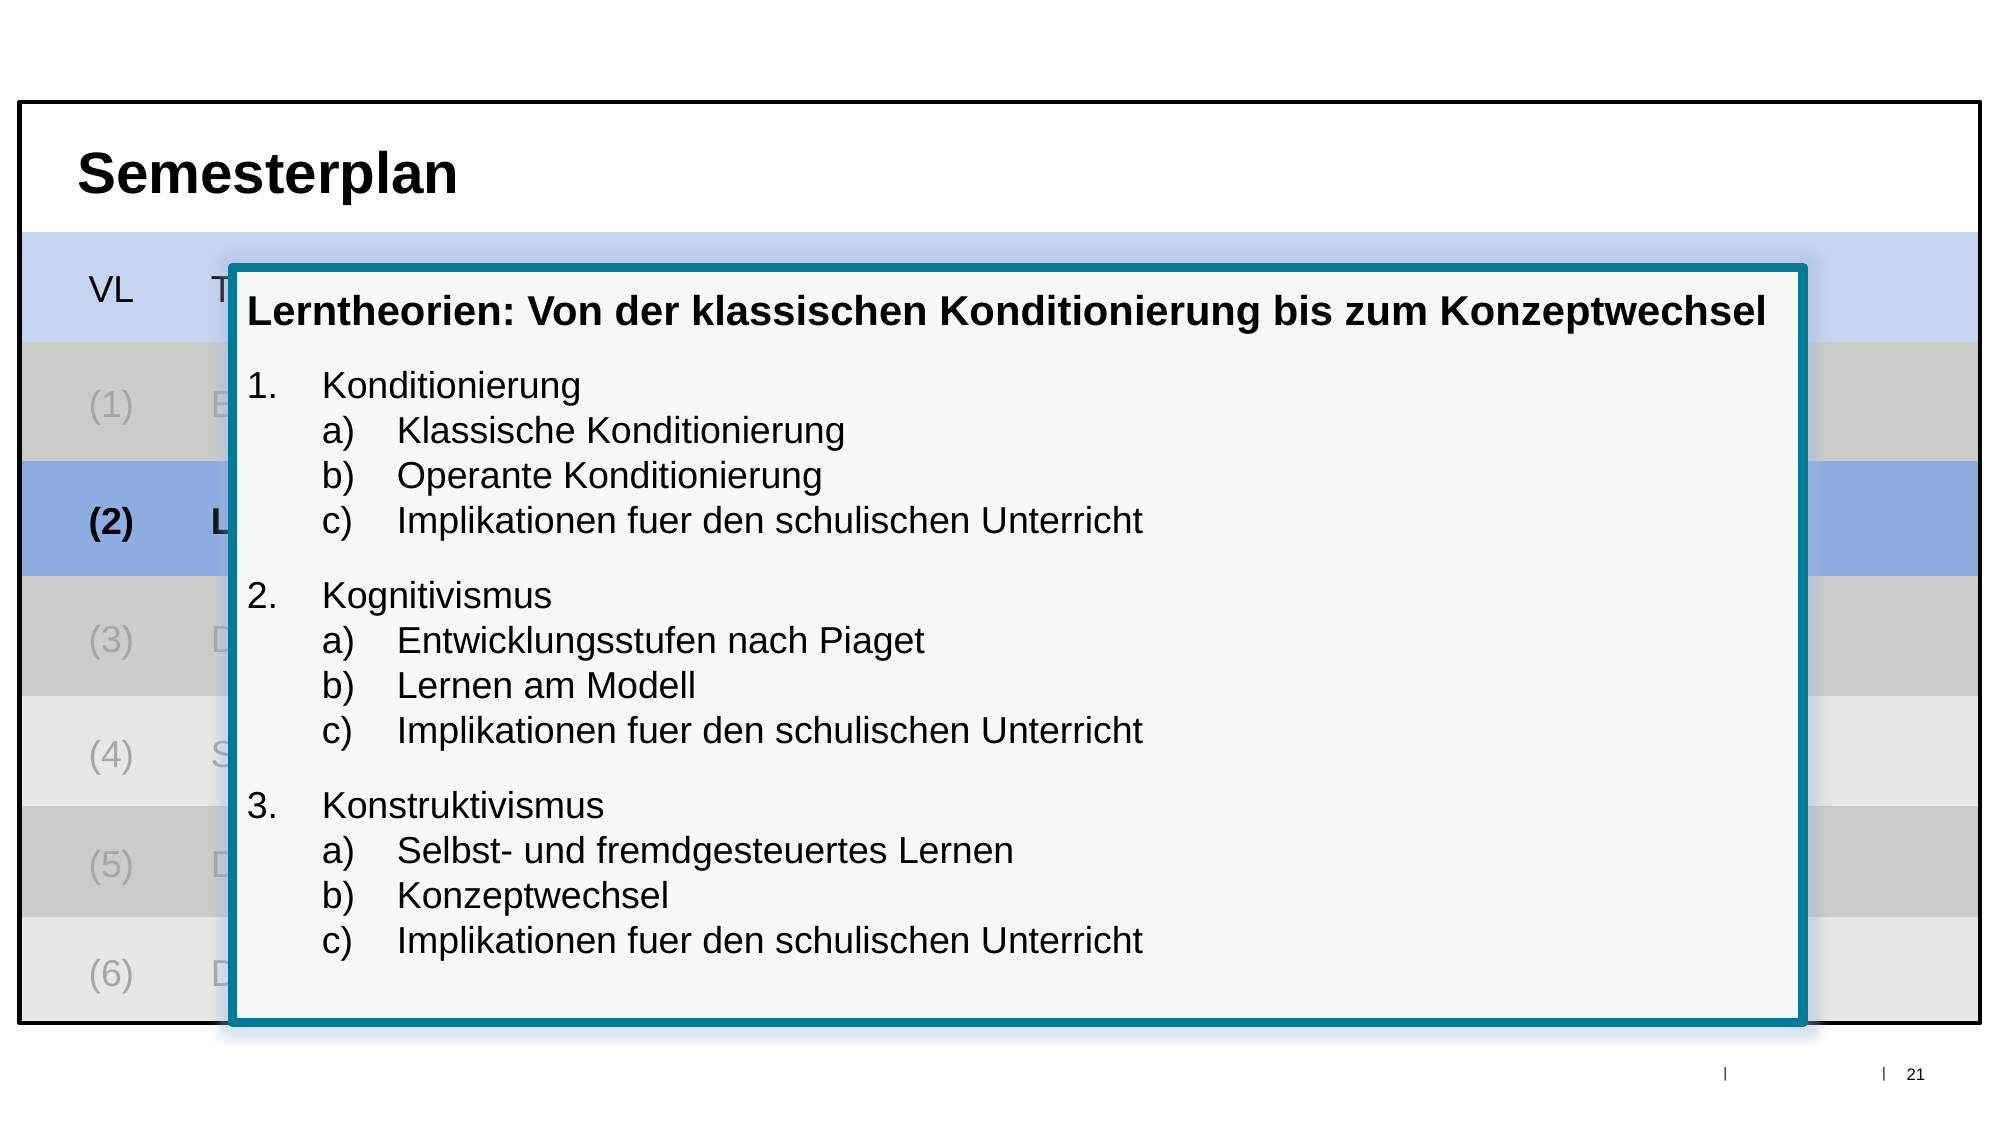

# Semesterplan
| VL | Thema |
| --- | --- |
| (1) | Erfolgreiches Lernen: Was ist es und was macht es aus? |
| (2) | Lerntheorien: Von der klassischen Konditionierung bis zum Konzeptwechsel |
| (3) | Das (Arbeits-)Gedächtnis, Lernmedien & Multimedia |
| (4) | Selbstreguliertes Lernen: Phasen der Selbstregulation, Metakognition und Motivation |
| (5) | Den Lehr- Lernprozess erfassen und optimieren: Formatives und Summatives Assessment |
| (6) | Das Lernen unterstützen: Vom Vergleichen und Kontrastieren bis zum kollaborativen Lernen |
Lerntheorien: Von der klassischen Konditionierung bis zum Konzeptwechsel

Konditionierung
Klassische Konditionierung
Operante Konditionierung
Implikationen fuer den schulischen Unterricht

Kognitivismus
Entwicklungsstufen nach Piaget
Lernen am Modell
Implikationen fuer den schulischen Unterricht

Konstruktivismus
Selbst- und fremdgesteuertes Lernen
Konzeptwechsel
Implikationen fuer den schulischen Unterricht

21